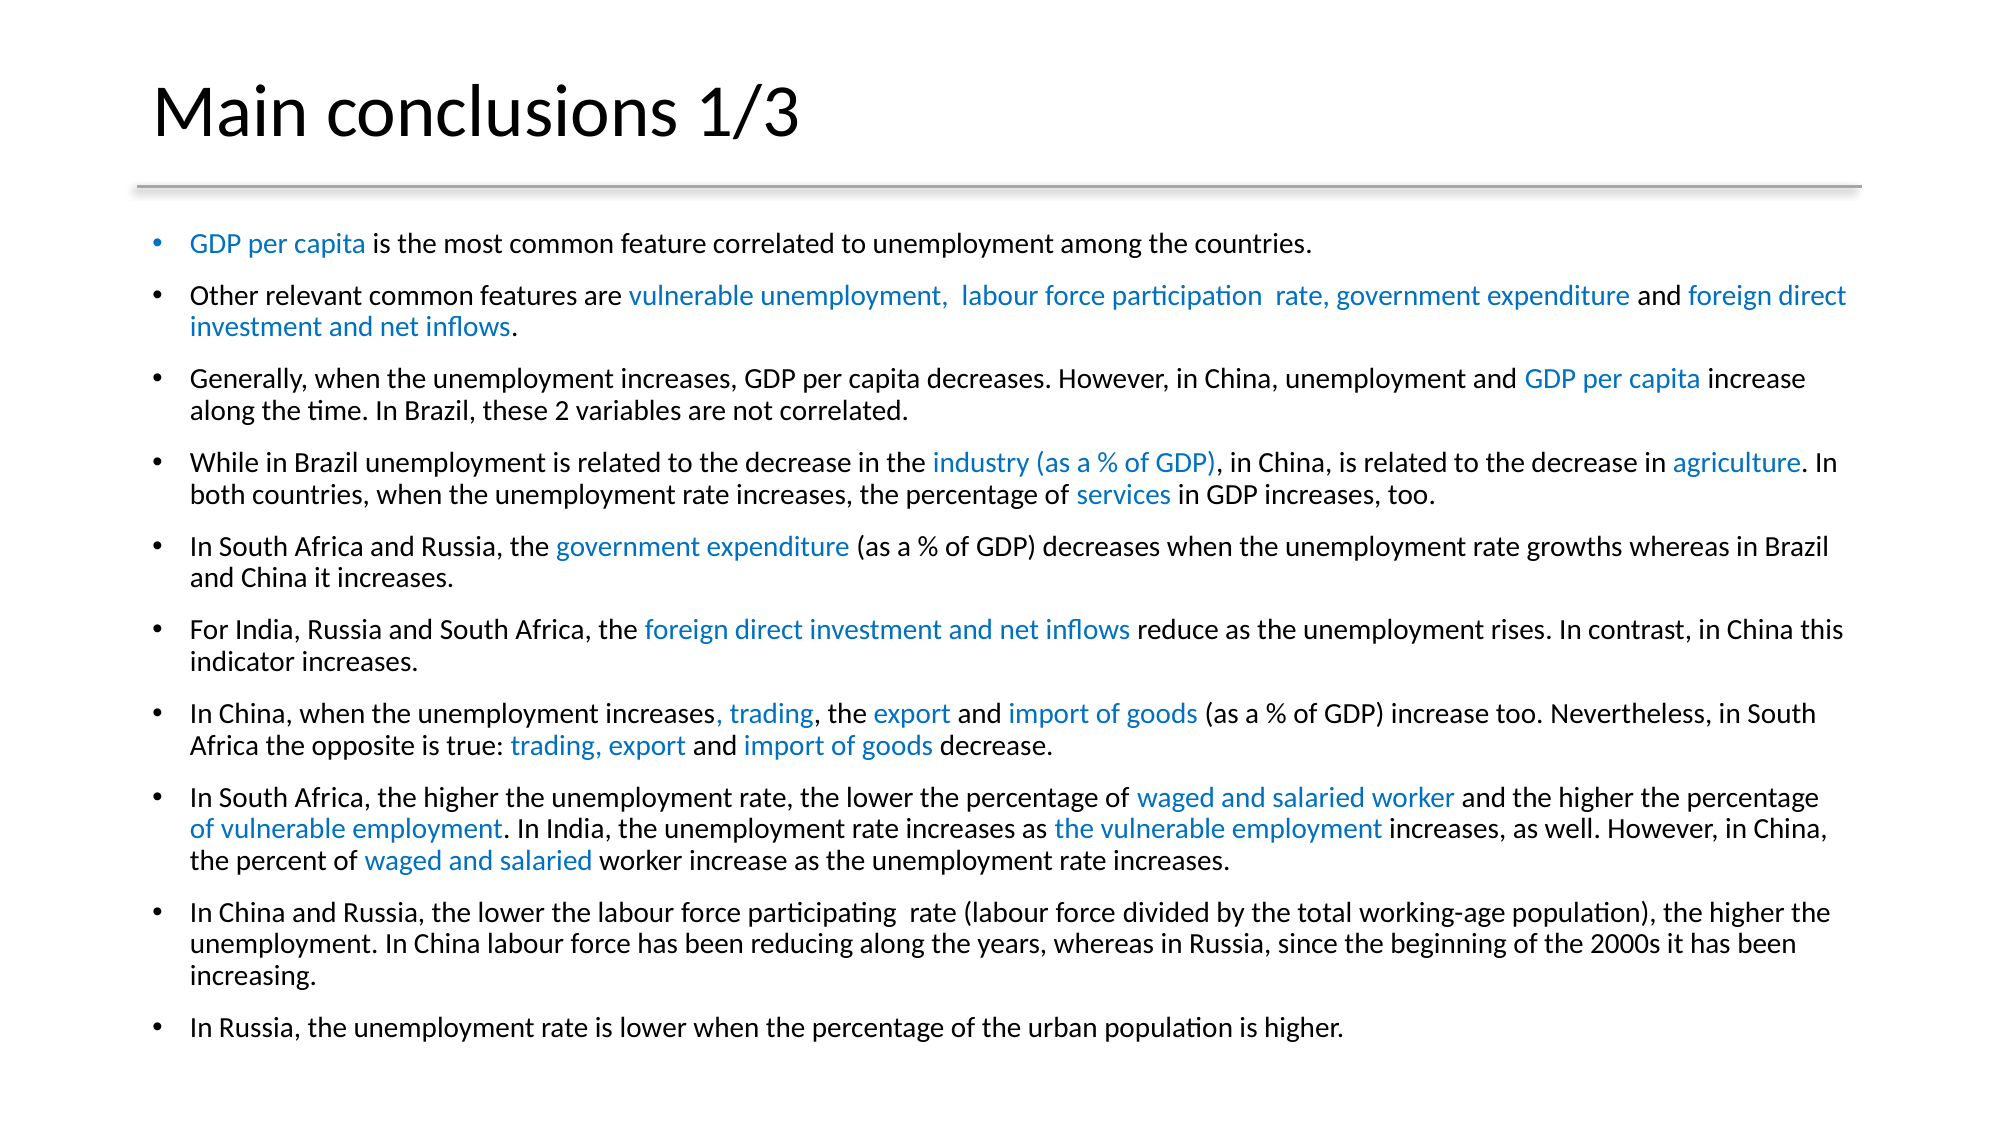

# Main conclusions 1/3
GDP per capita is the most common feature correlated to unemployment among the countries.
Other relevant common features are vulnerable unemployment,  labour force participation  rate, government expenditure and foreign direct investment and net inflows.
Generally, when the unemployment increases, GDP per capita decreases. However, in China, unemployment and GDP per capita increase along the time. In Brazil, these 2 variables are not correlated.
While in Brazil unemployment is related to the decrease in the industry (as a % of GDP), in China, is related to the decrease in agriculture. In both countries, when the unemployment rate increases, the percentage of services in GDP increases, too.
In South Africa and Russia, the government expenditure (as a % of GDP) decreases when the unemployment rate growths whereas in Brazil and China it increases.
For India, Russia and South Africa, the foreign direct investment and net inflows reduce as the unemployment rises. In contrast, in China this indicator increases.
In China, when the unemployment increases, trading, the export and import of goods (as a % of GDP) increase too. Nevertheless, in South Africa the opposite is true: trading, export and import of goods decrease.
In South Africa, the higher the unemployment rate, the lower the percentage of waged and salaried worker and the higher the percentage of vulnerable employment. In India, the unemployment rate increases as the vulnerable employment increases, as well. However, in China, the percent of waged and salaried worker increase as the unemployment rate increases.
In China and Russia, the lower the labour force participating  rate (labour force divided by the total working-age population), the higher the unemployment. In China labour force has been reducing along the years, whereas in Russia, since the beginning of the 2000s it has been increasing.
In Russia, the unemployment rate is lower when the percentage of the urban population is higher.